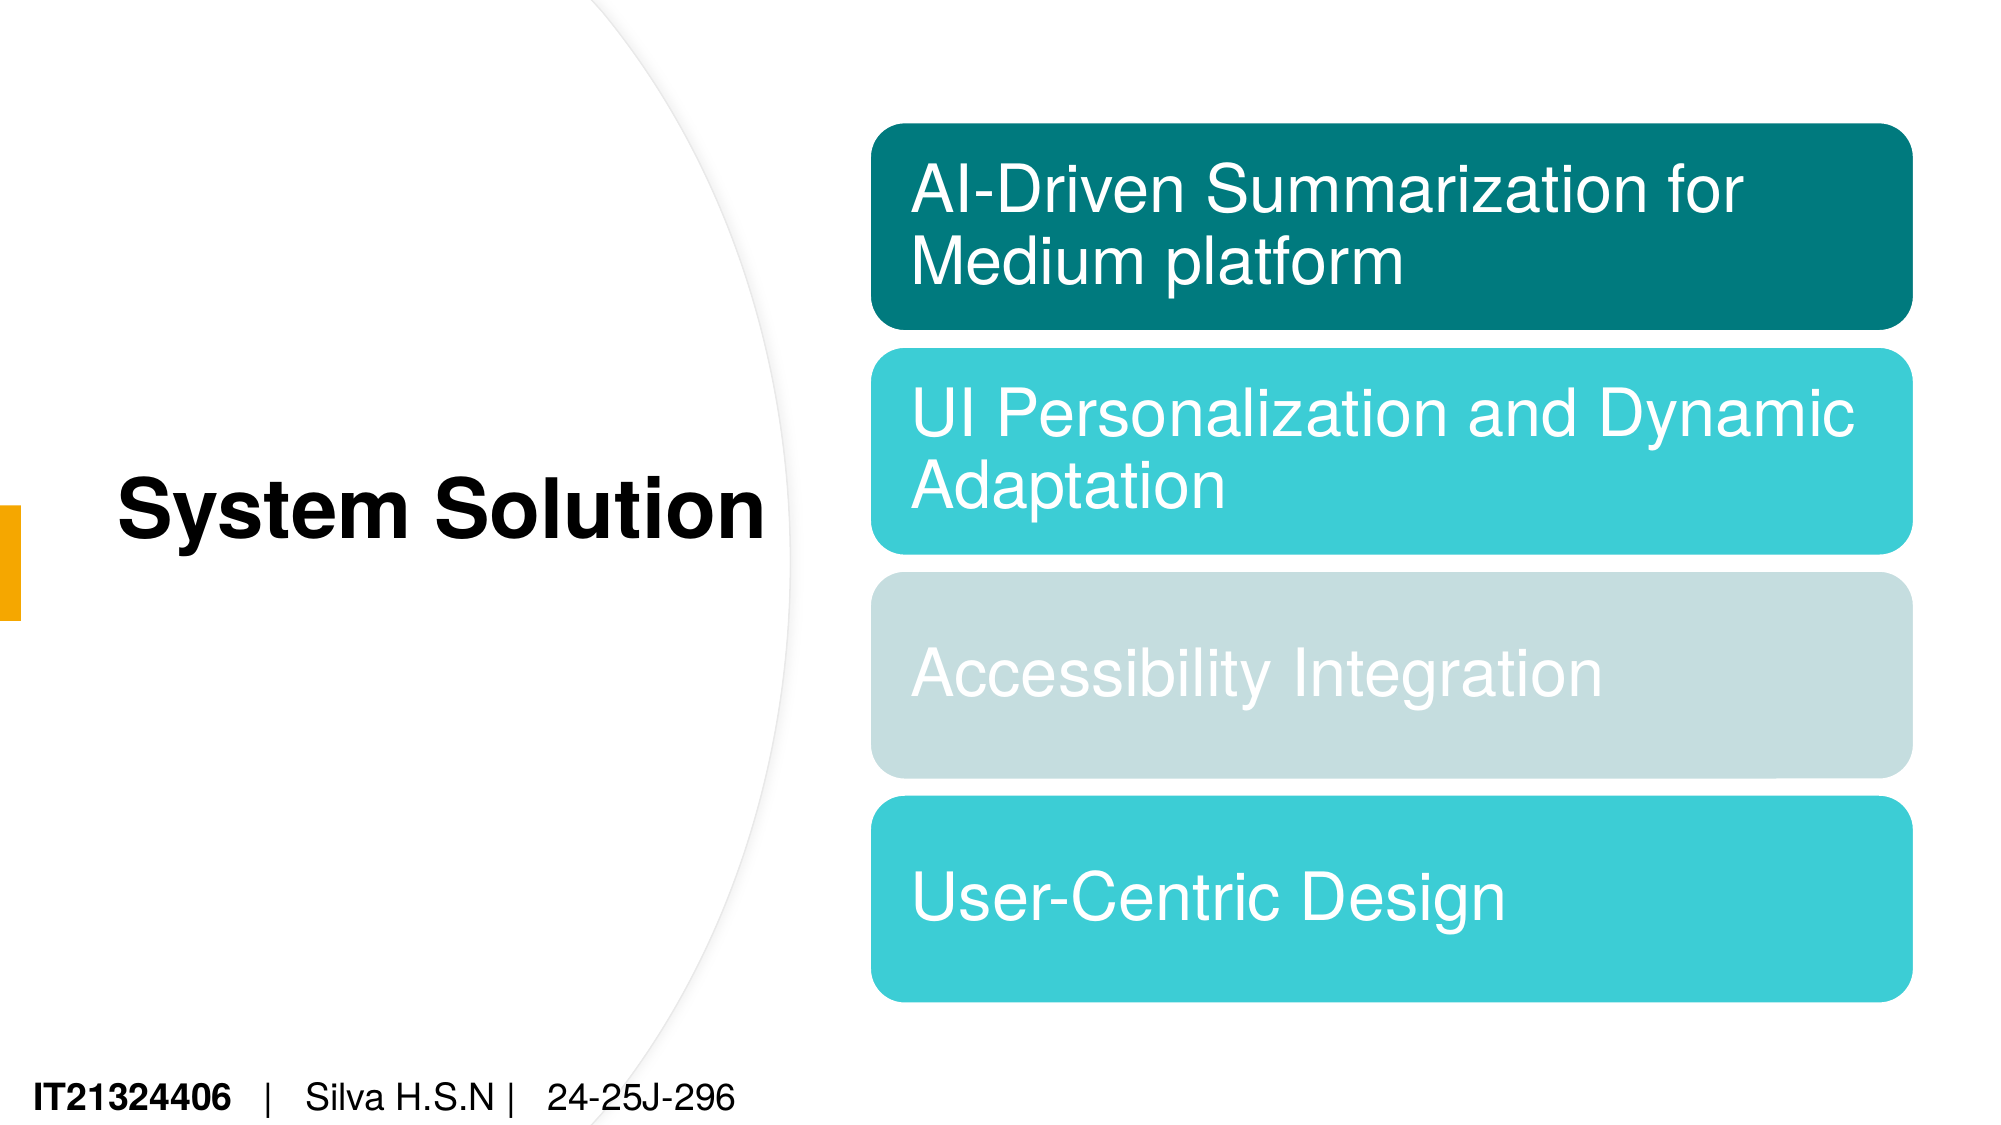

AI-Driven Summarization for Medium platform
UI Personalization and Dynamic Adaptation
Accessibility Integration
User-Centric Design

# System Solution

IT21324406   |   Silva H.S.N |   24-25J-296